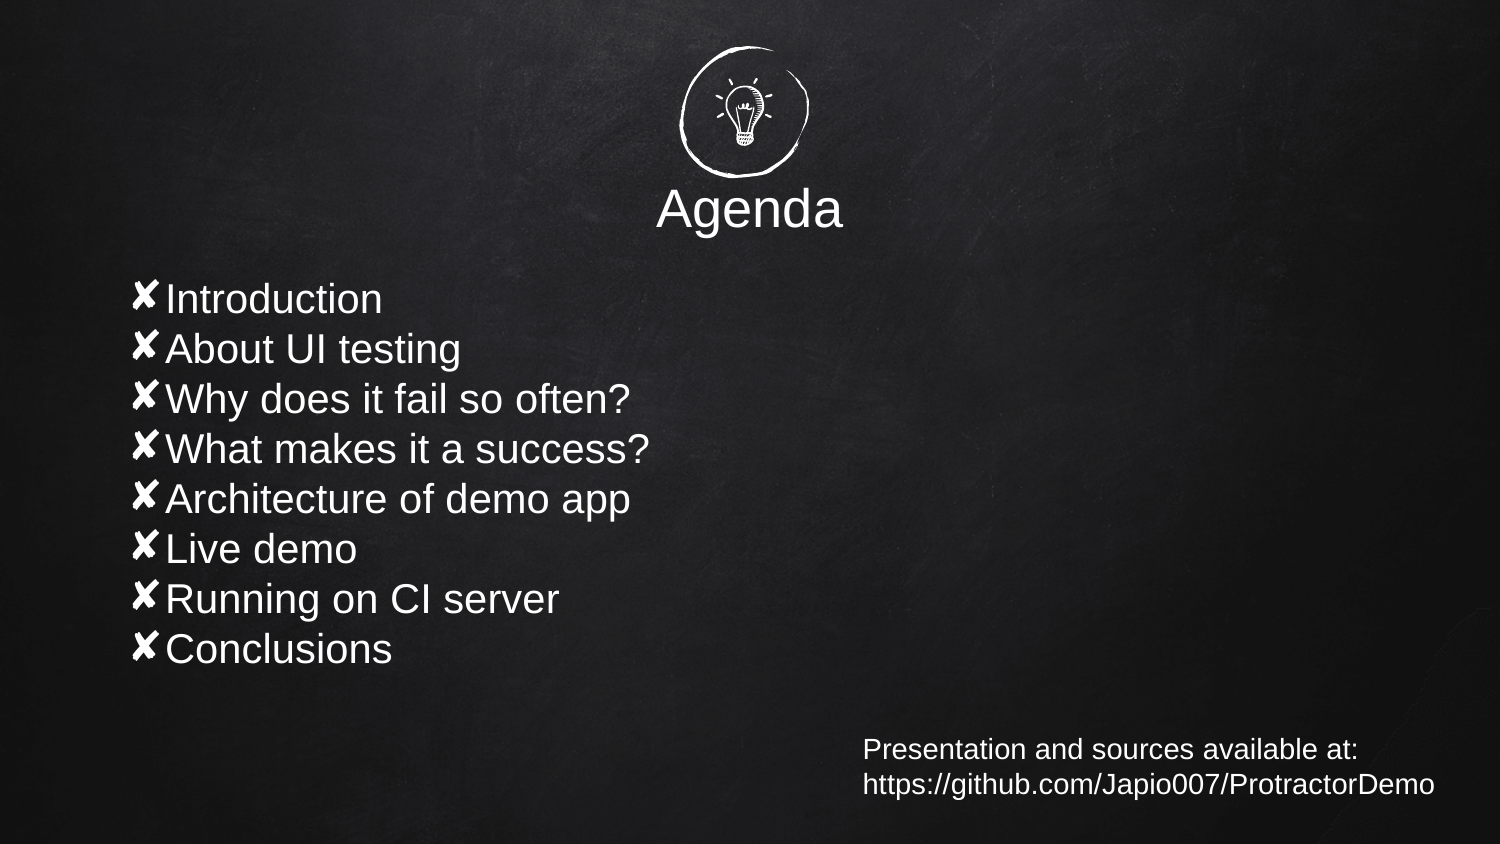

# Agenda
Introduction
About UI testing
Why does it fail so often?
What makes it a success?
Architecture of demo app
Live demo
Running on CI server
Conclusions

Presentation and sources available at:
https://github.com/Japio007/ProtractorDemo